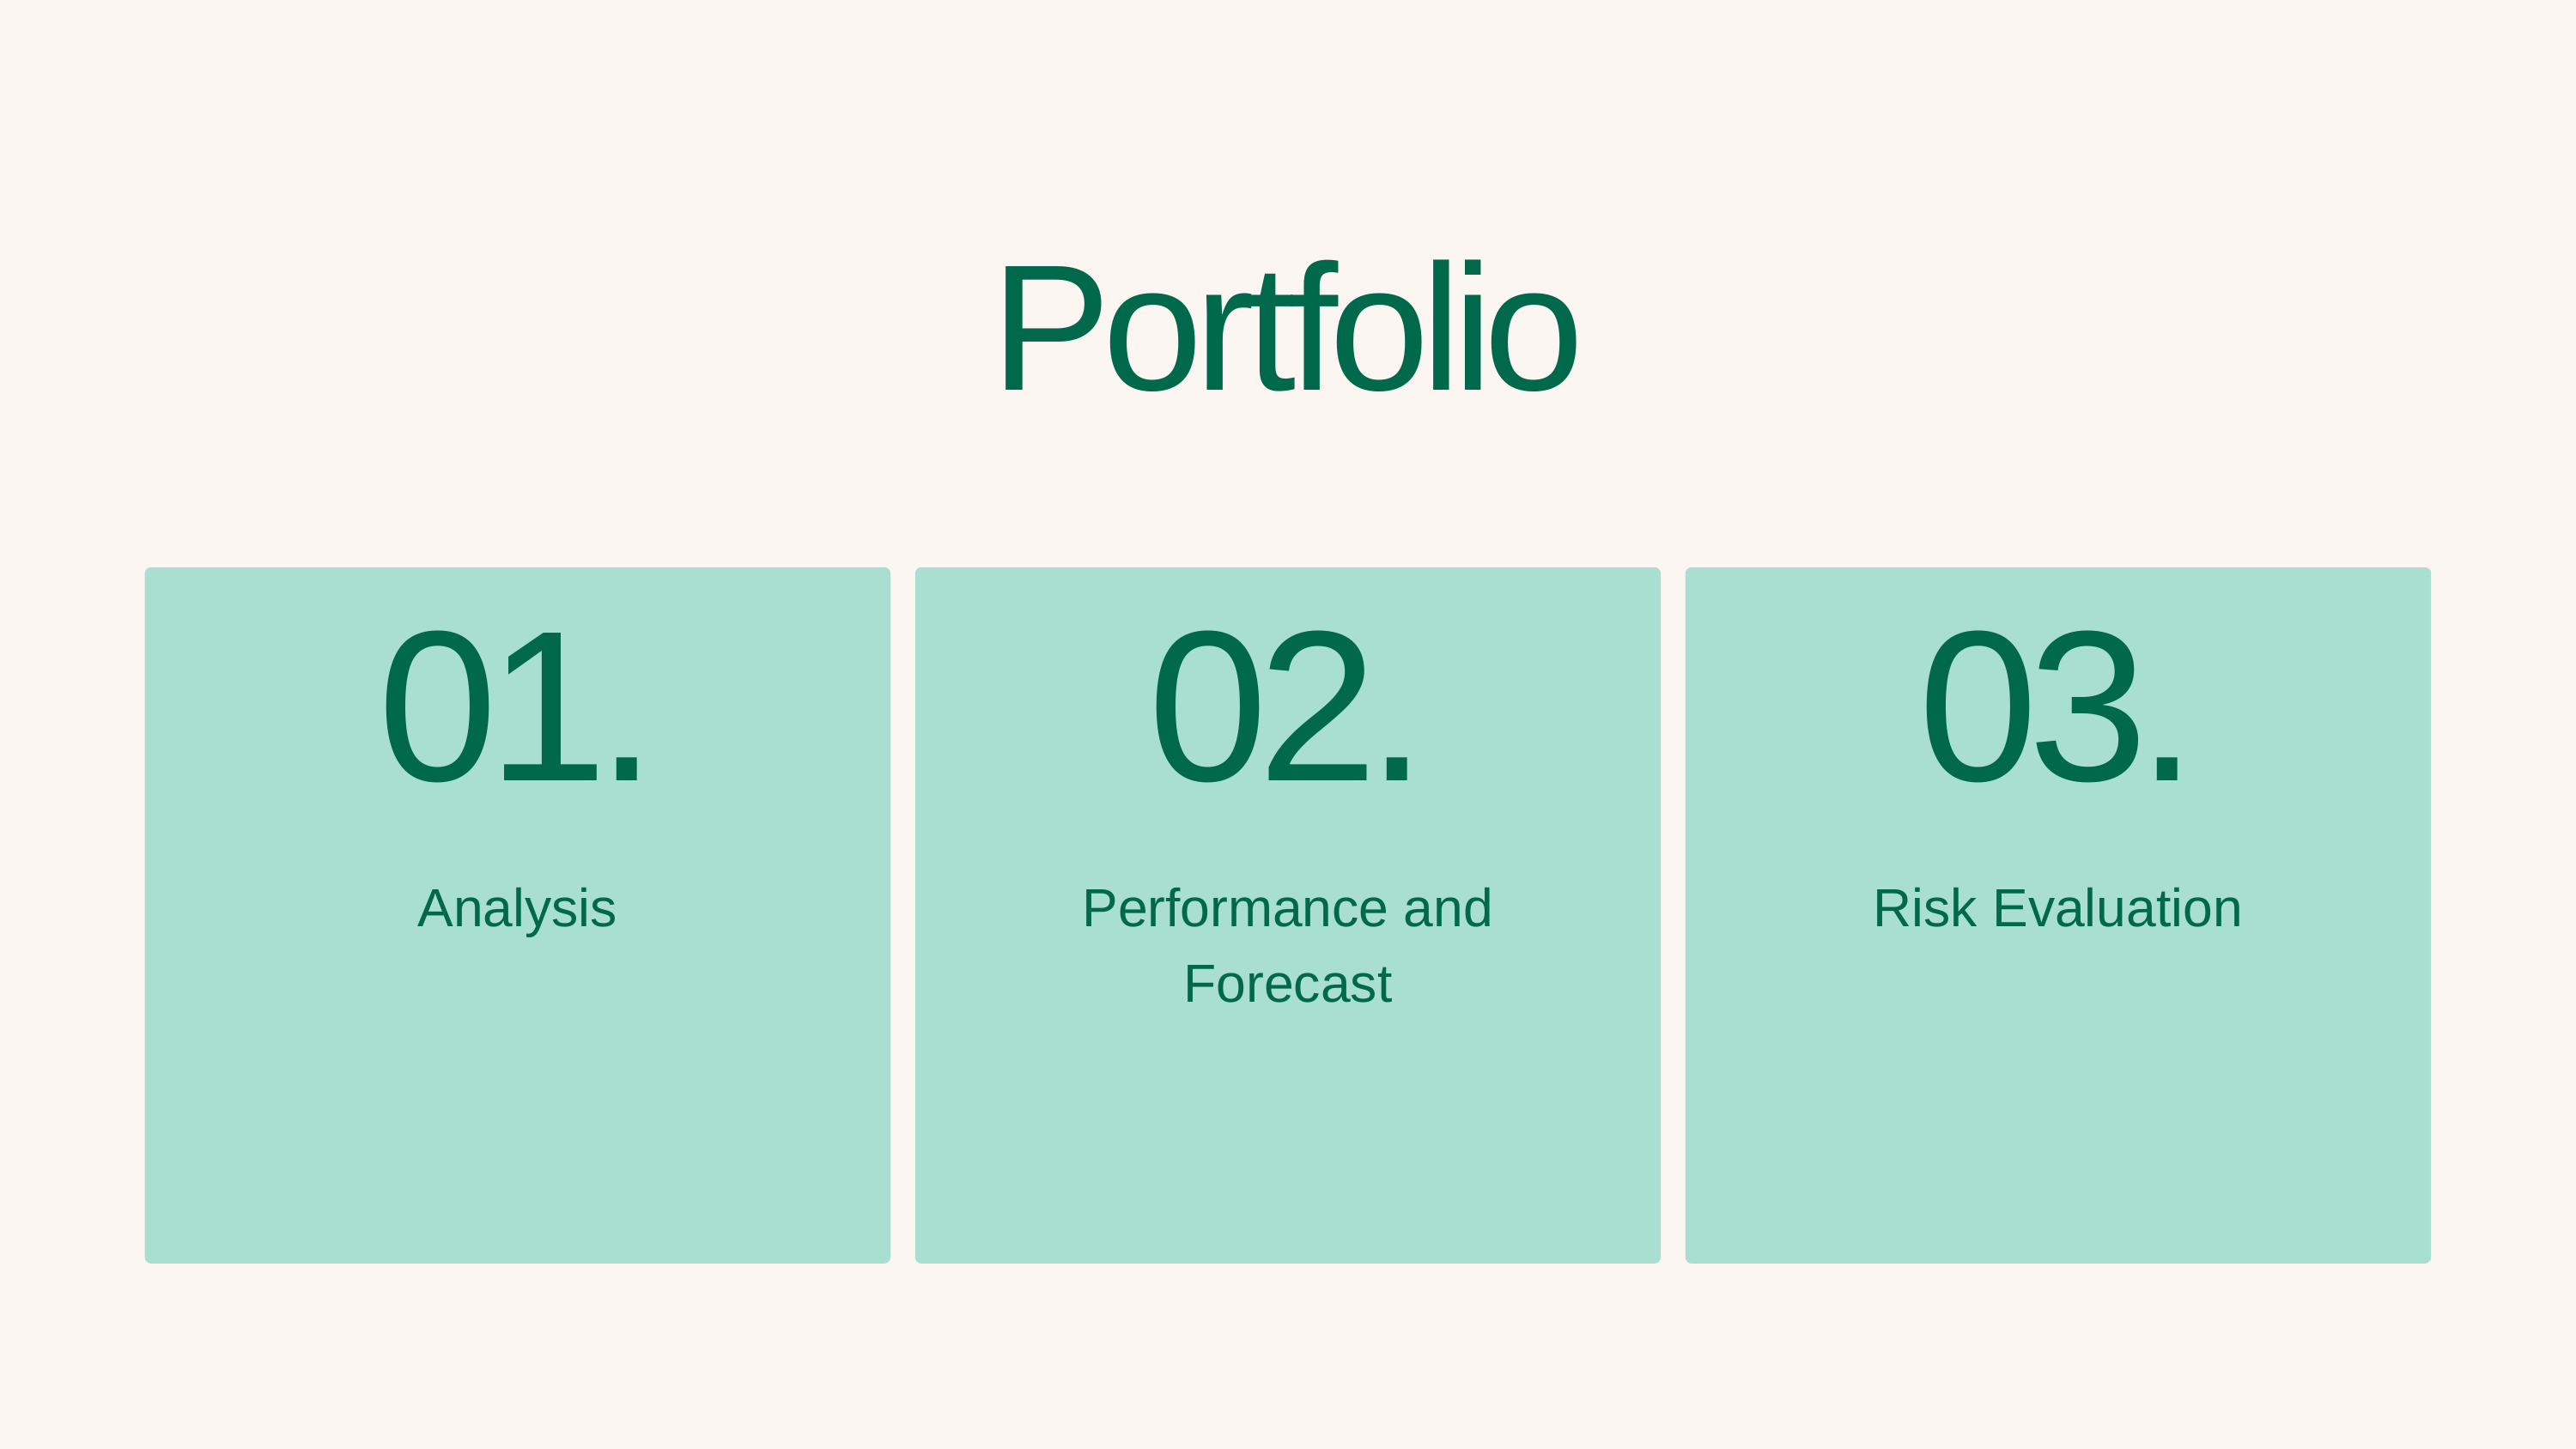

Portfolio

01.
02.
03.
Analysis
Performance and Forecast
Risk Evaluation